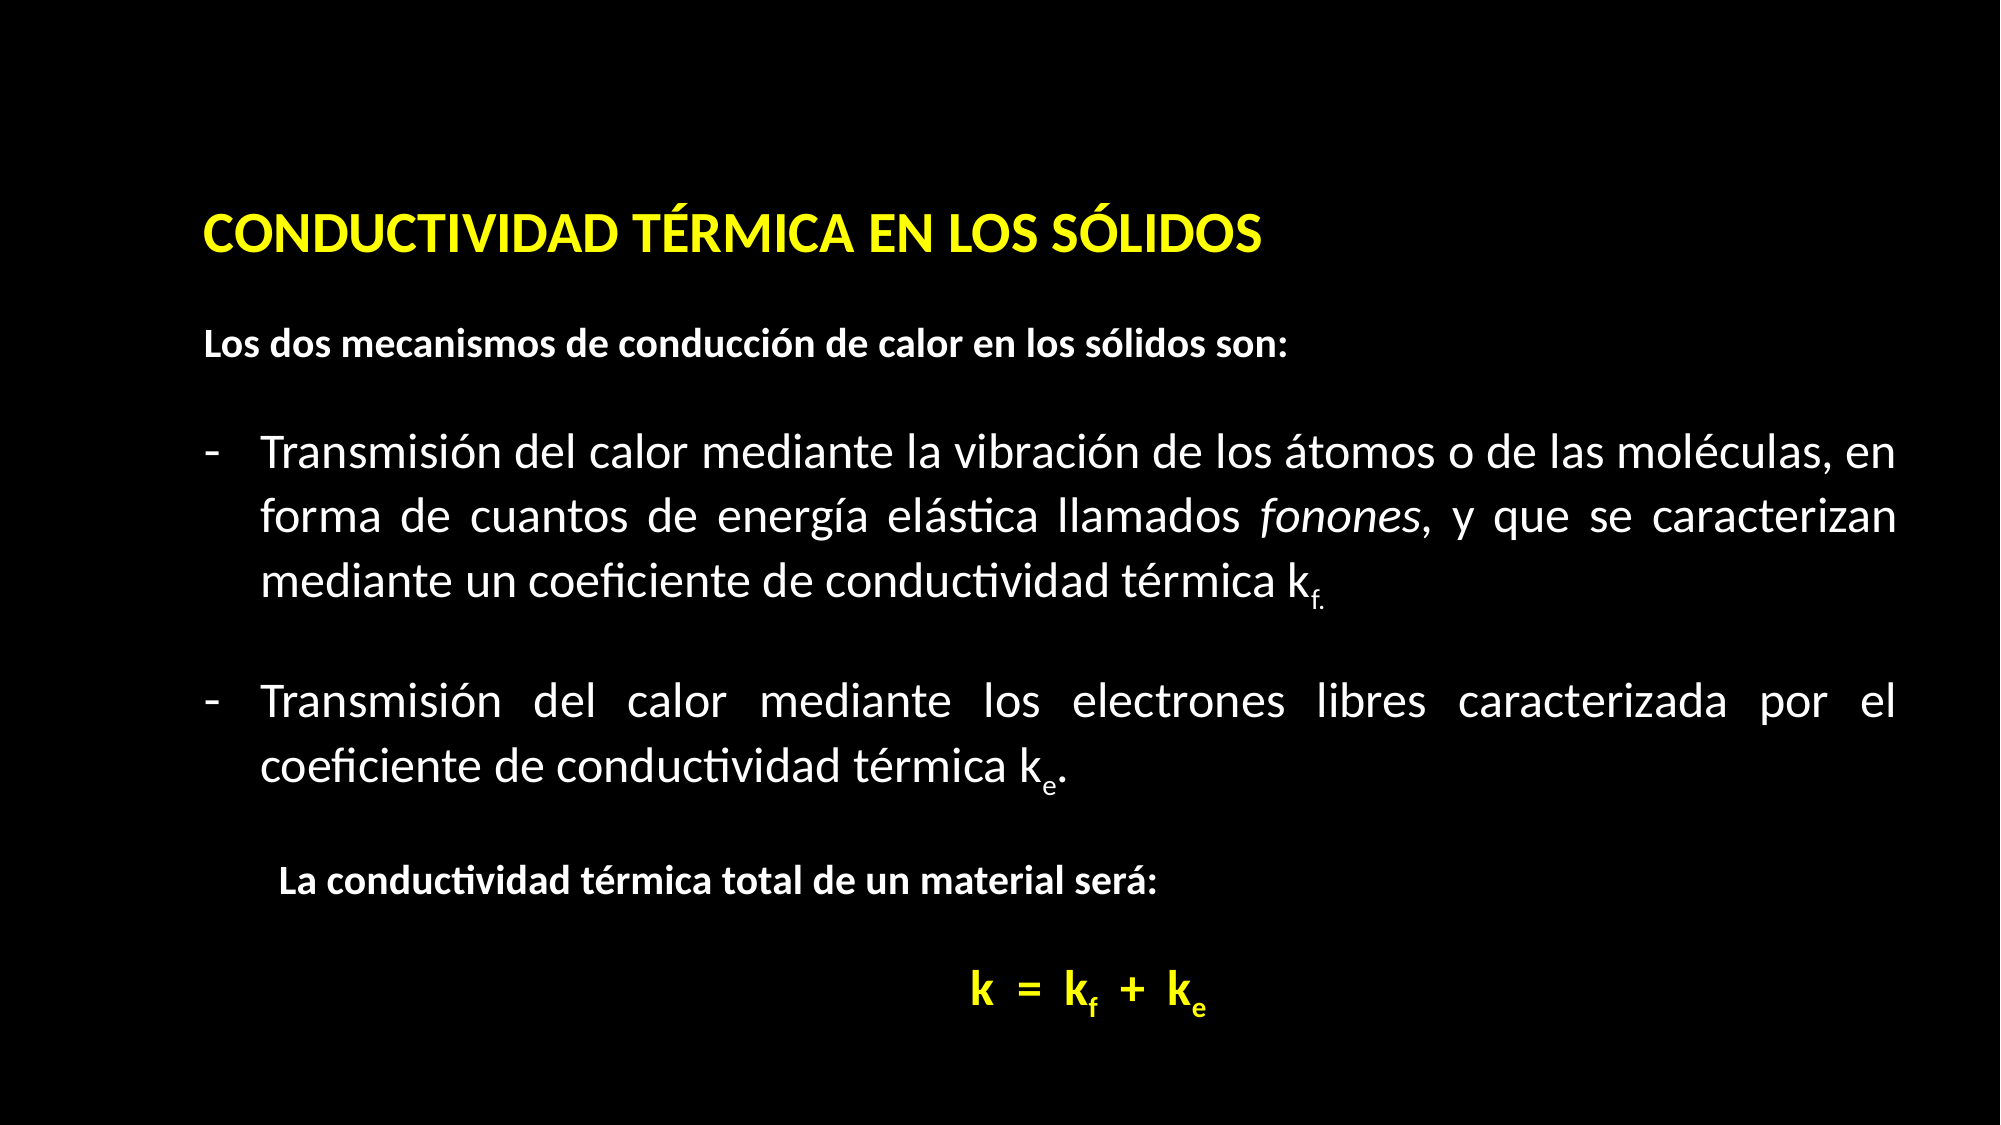

CONDUCTIVIDAD TÉRMICA EN LOS SÓLIDOS

Los dos mecanismos de conducción de calor en los sólidos son:

Transmisión del calor mediante la vibración de los átomos o de las moléculas, en forma de cuantos de energía elástica llamados fonones, y que se caracterizan mediante un coeficiente de conductividad térmica kf.

Transmisión del calor mediante los electrones libres caracterizada por el coeficiente de conductividad térmica ke.

La conductividad térmica total de un material será:

k  =  kf  +  ke